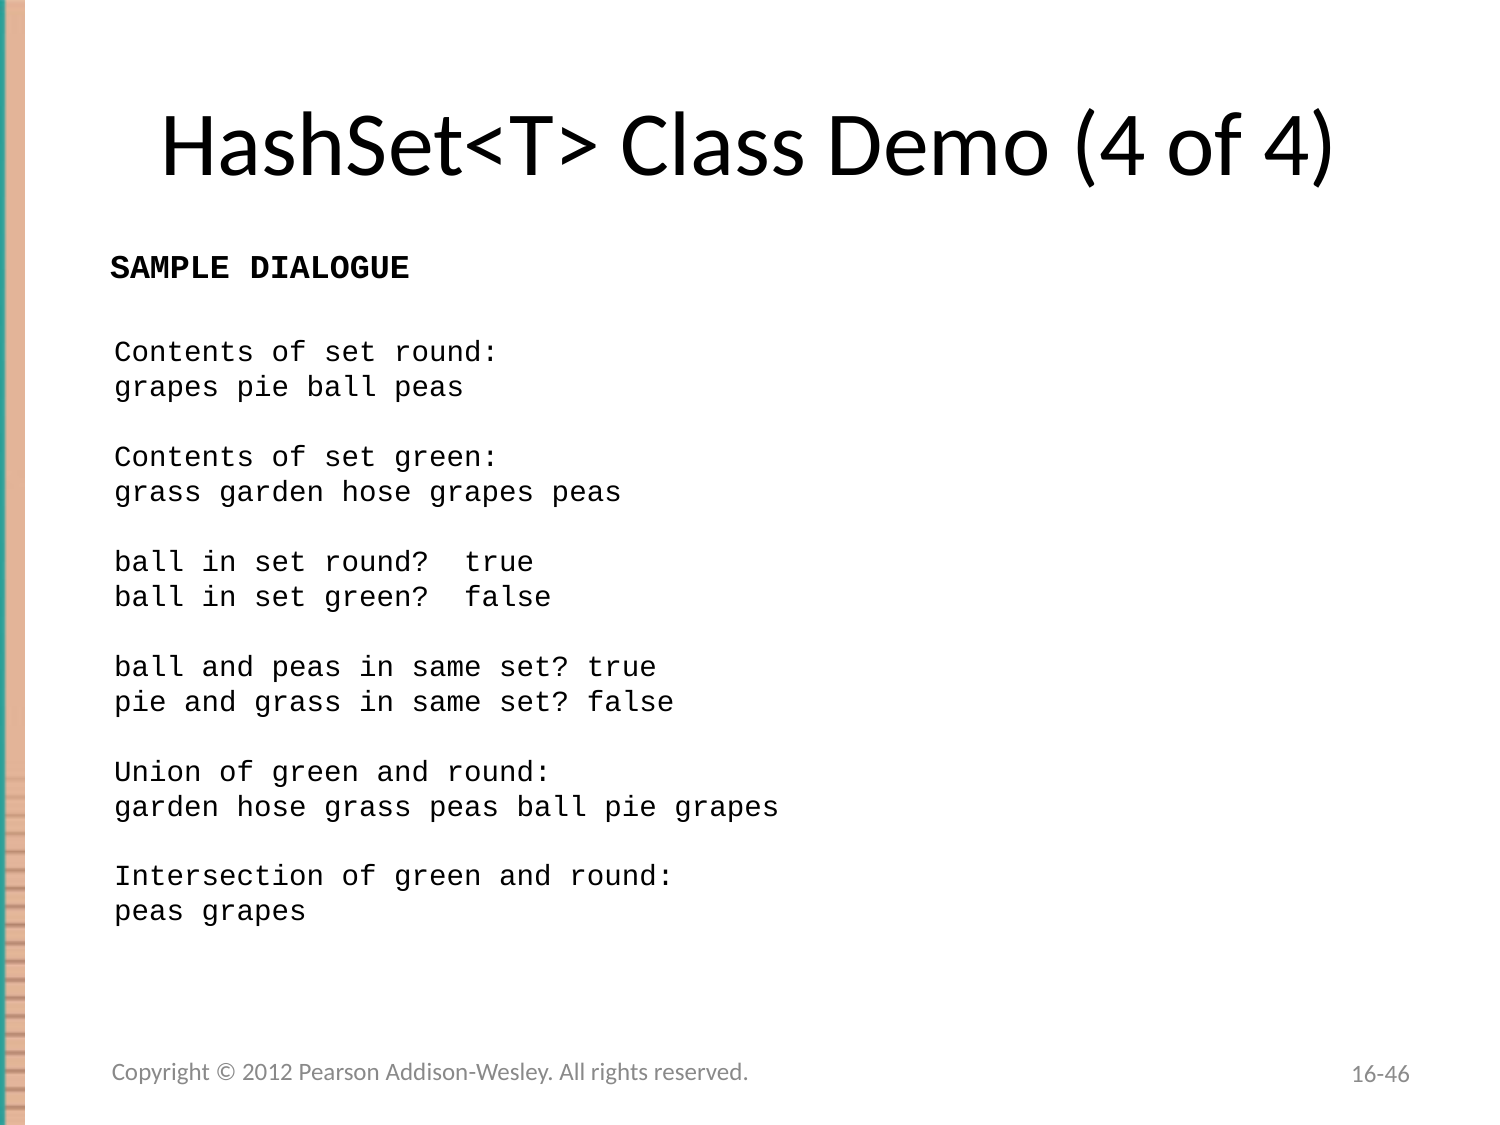

# HashSet<T> Class Demo (4 of 4)
 Sample Dialogue

Contents of set round:
grapes pie ball peas

Contents of set green:
grass garden hose grapes peas

ball in set round?  true
ball in set green?  false

ball and peas in same set? true
pie and grass in same set? false

Union of green and round:
garden hose grass peas ball pie grapes

Intersection of green and round:
peas grapes

Copyright © 2012 Pearson Addison-Wesley. All rights reserved.
16-46